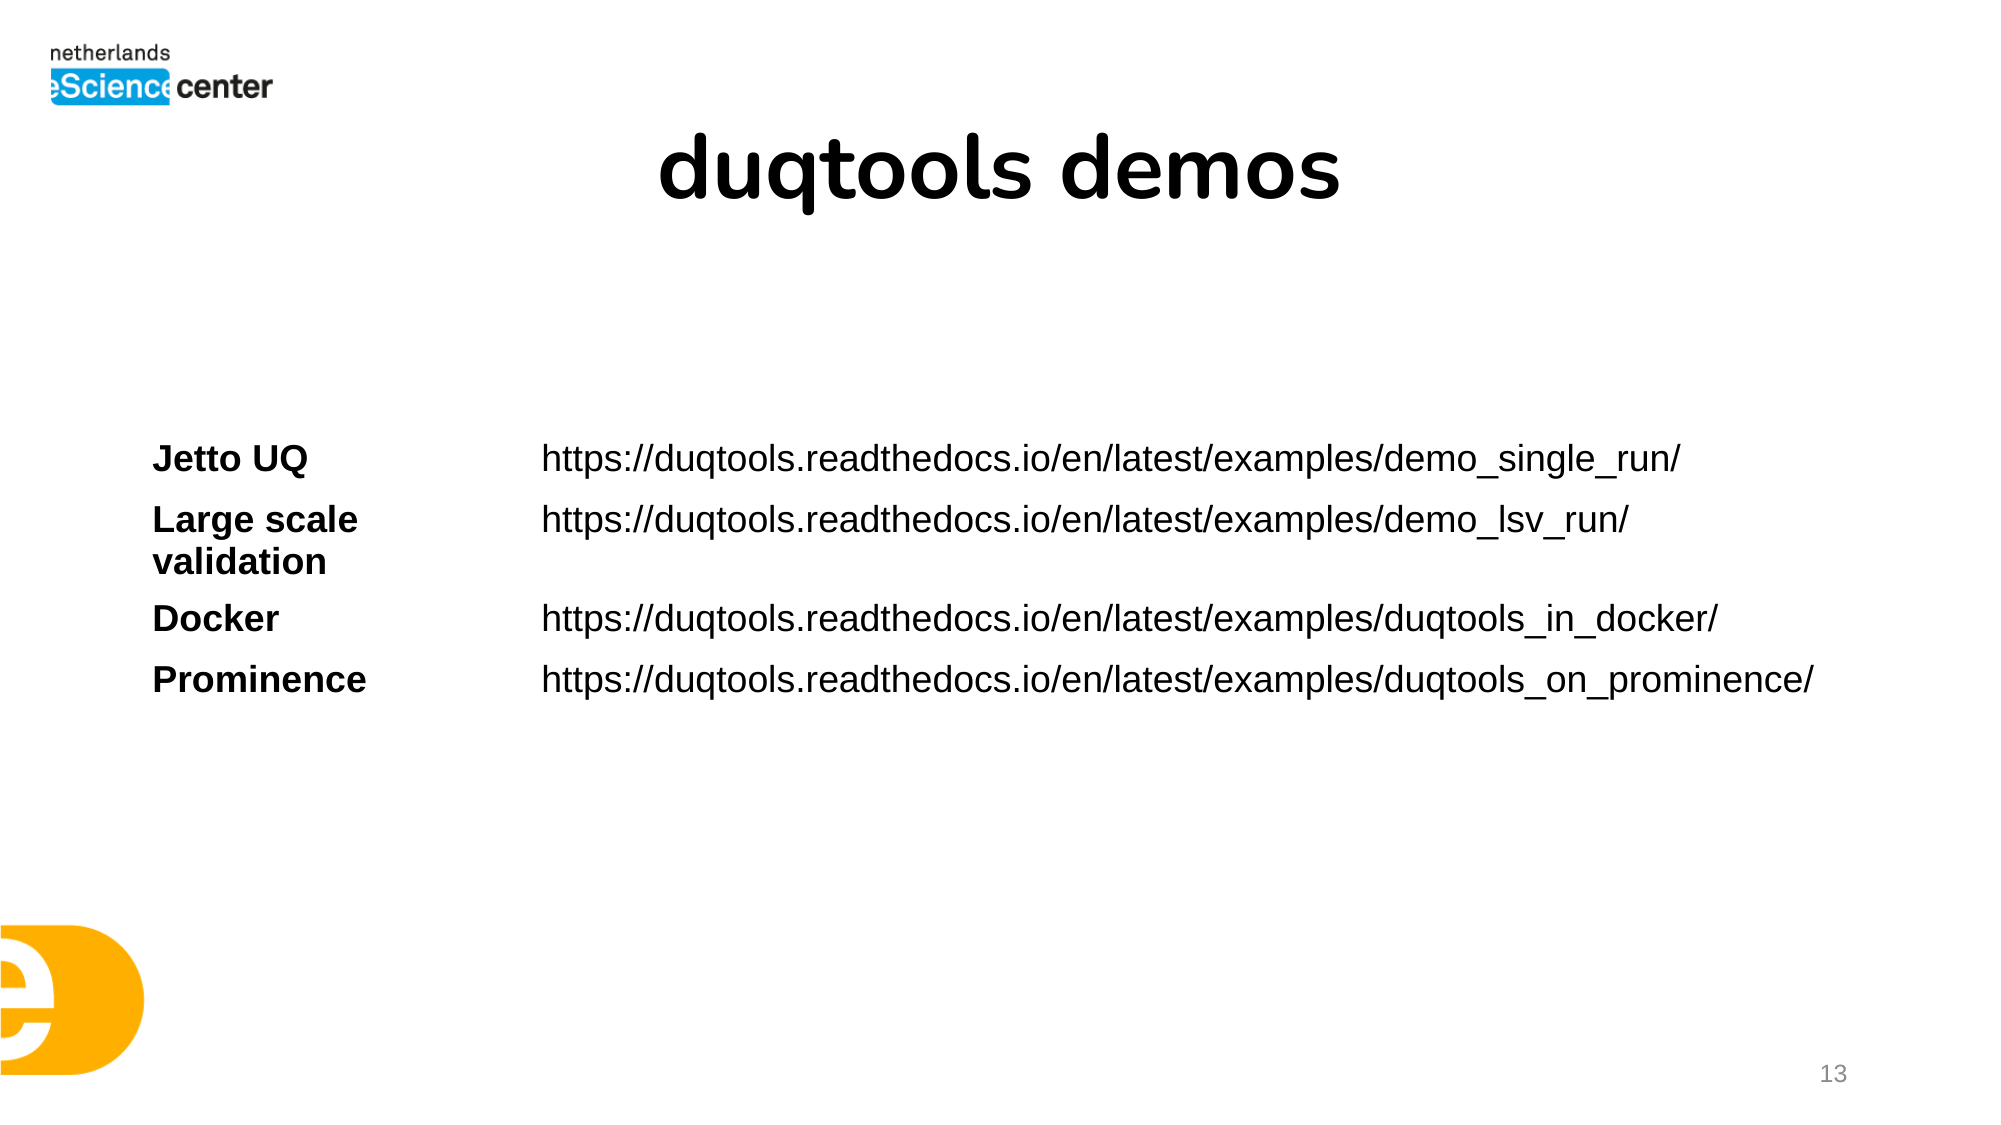

# duqtools demos
| Jetto UQ | https://duqtools.readthedocs.io/en/latest/examples/demo\_single\_run/ |
| --- | --- |
| Large scale validation | https://duqtools.readthedocs.io/en/latest/examples/demo\_lsv\_run/ |
| Docker | https://duqtools.readthedocs.io/en/latest/examples/duqtools\_in\_docker/ |
| Prominence | https://duqtools.readthedocs.io/en/latest/examples/duqtools\_on\_prominence/ |
13